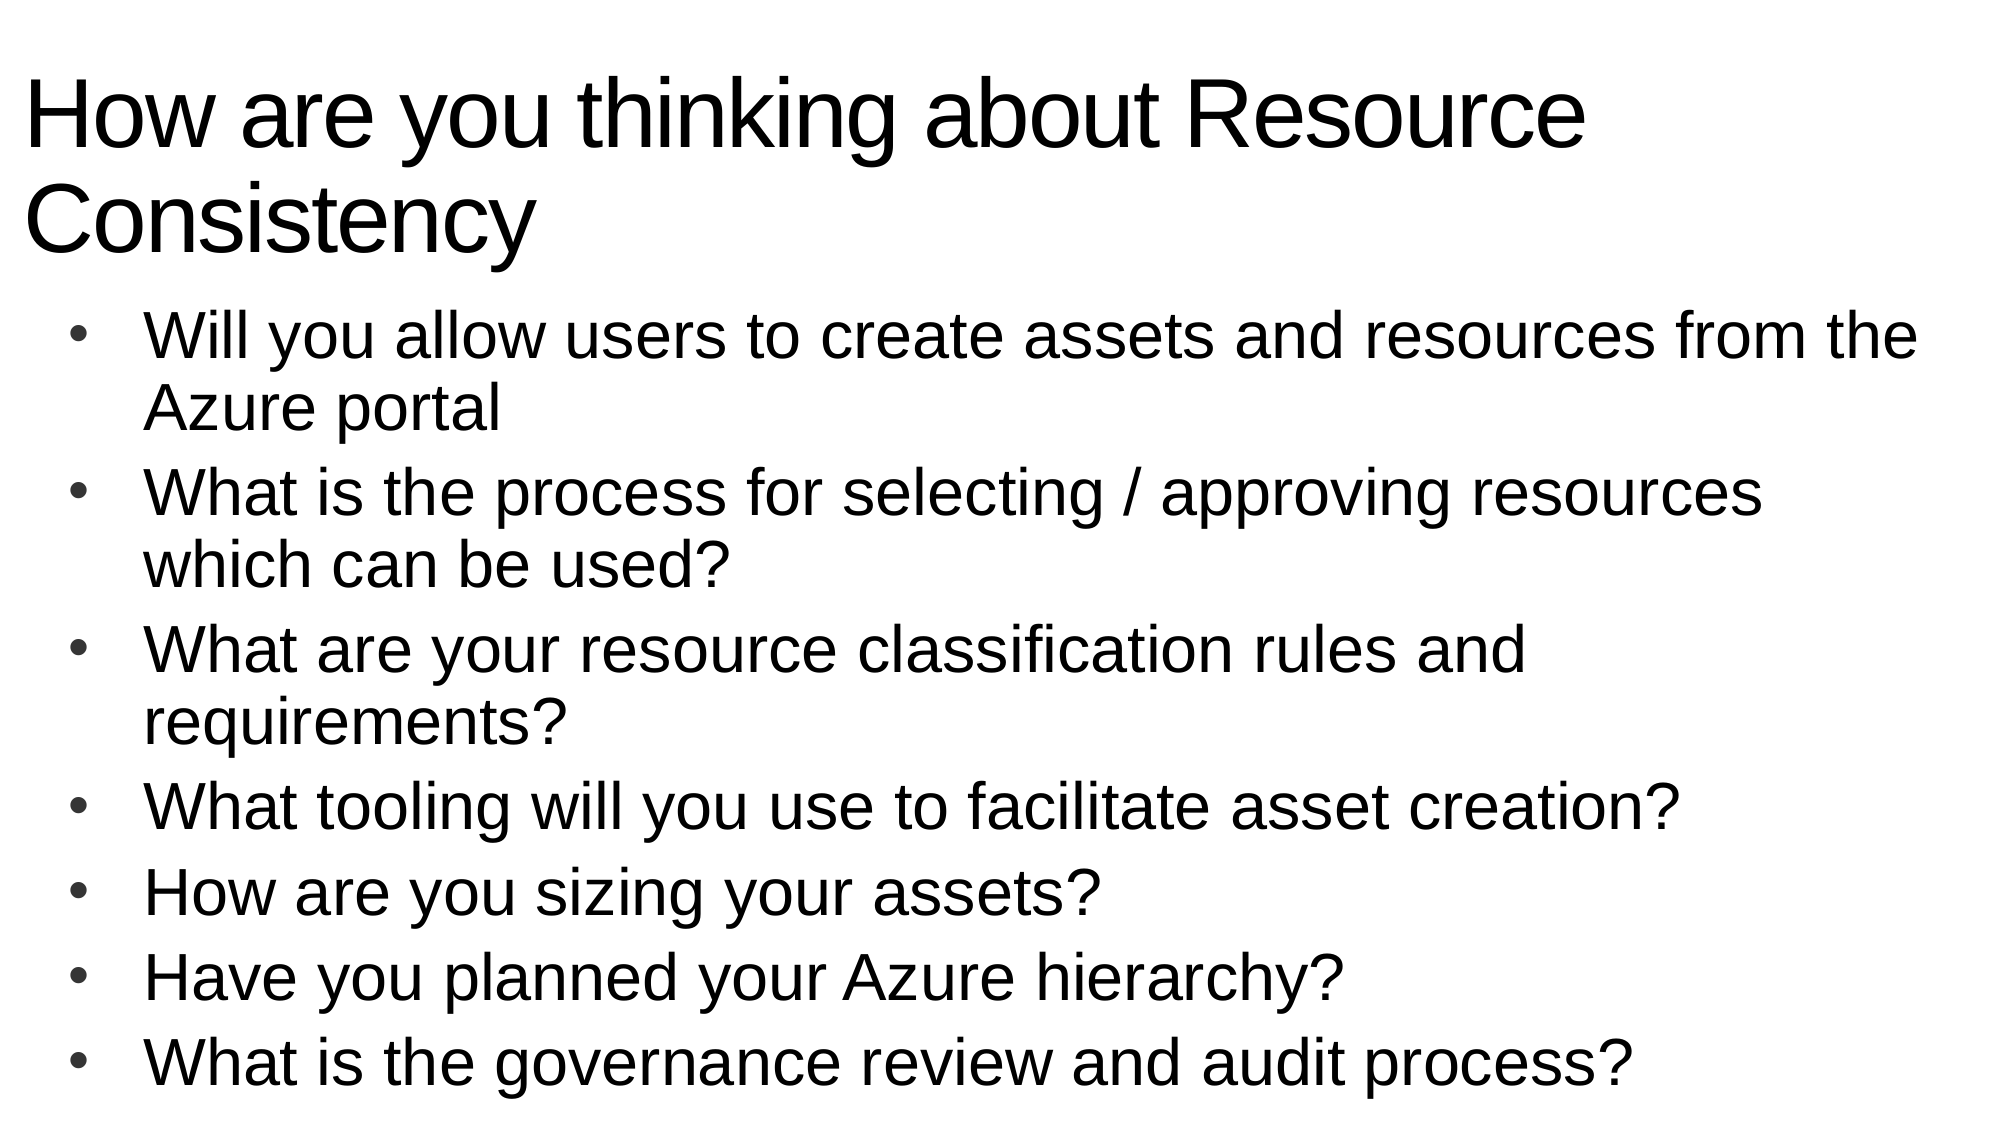

# How are you thinking about Resource Consistency
Will you allow users to create assets and resources from the Azure portal
What is the process for selecting / approving resources which can be used?
What are your resource classification rules and requirements?
What tooling will you use to facilitate asset creation?
How are you sizing your assets?
Have you planned your Azure hierarchy?
What is the governance review and audit process?